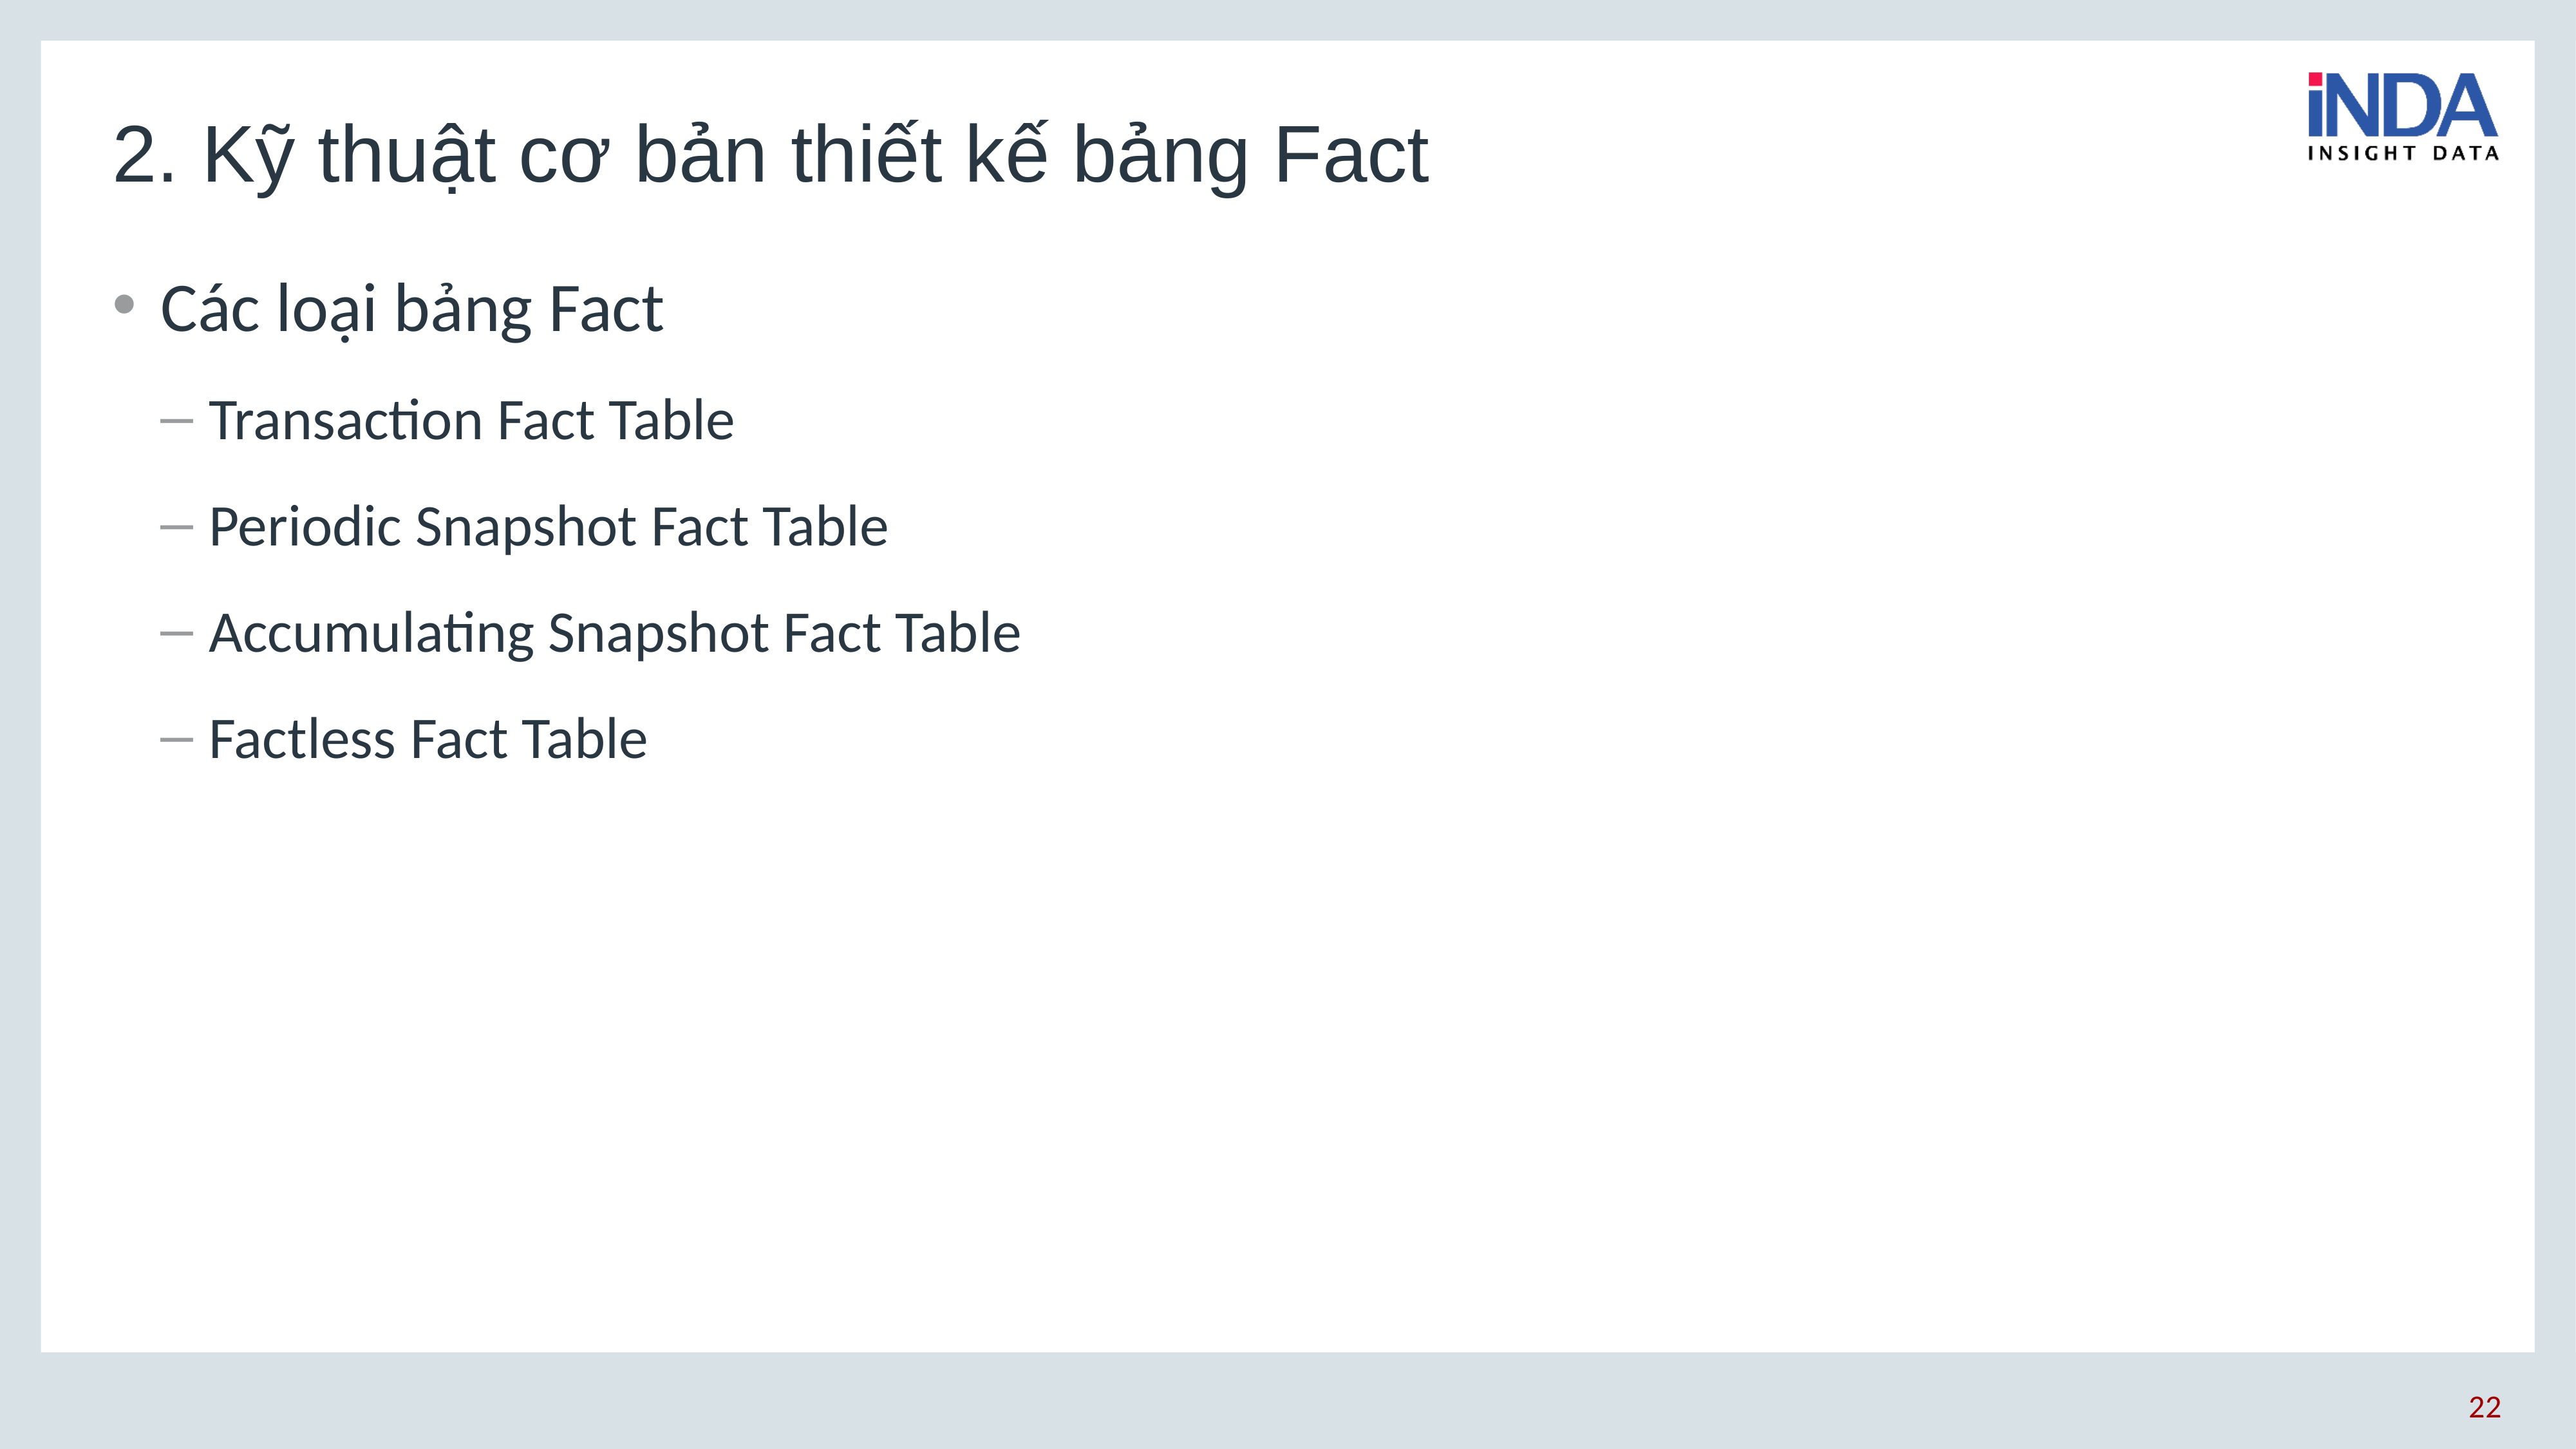

# 2. Kỹ thuật cơ bản thiết kế bảng Fact
Các loại bảng Fact
Transaction Fact Table
Periodic Snapshot Fact Table
Accumulating Snapshot Fact Table
Factless Fact Table

22